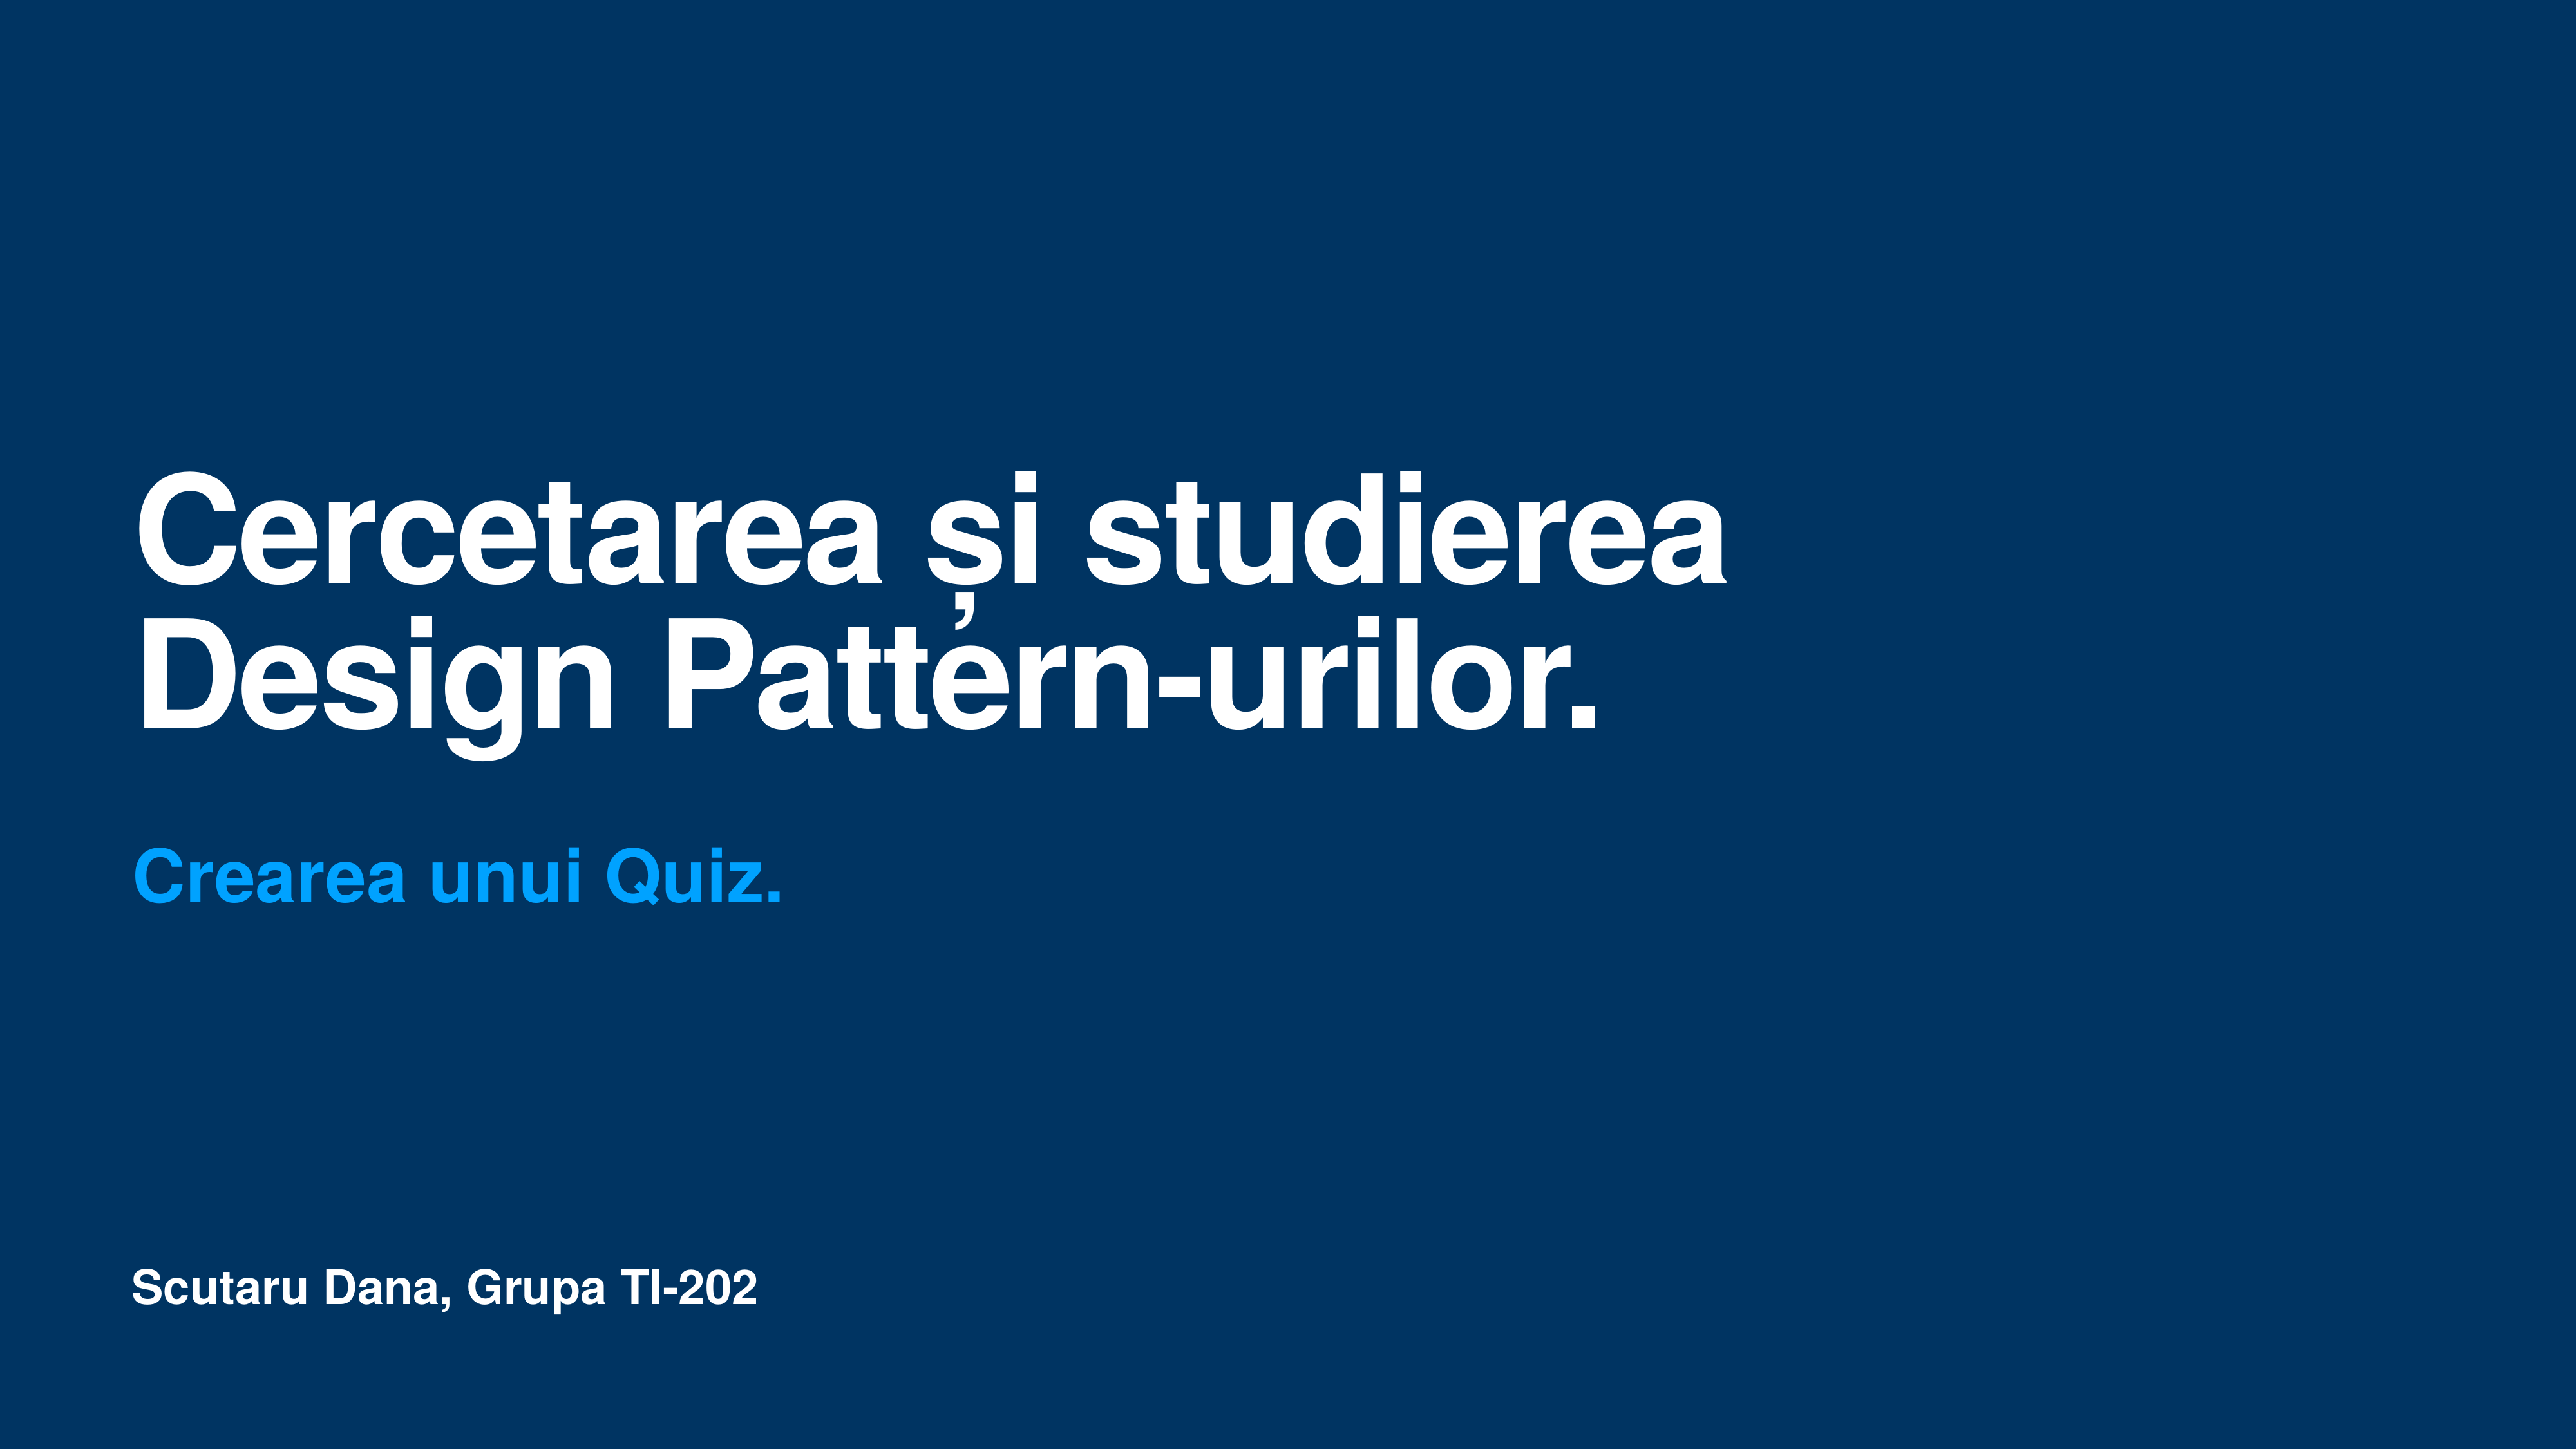

# Cercetarea și studierea Design Pattern-urilor.
Crearea unui Quiz.
Scutaru Dana, Grupa TI-202